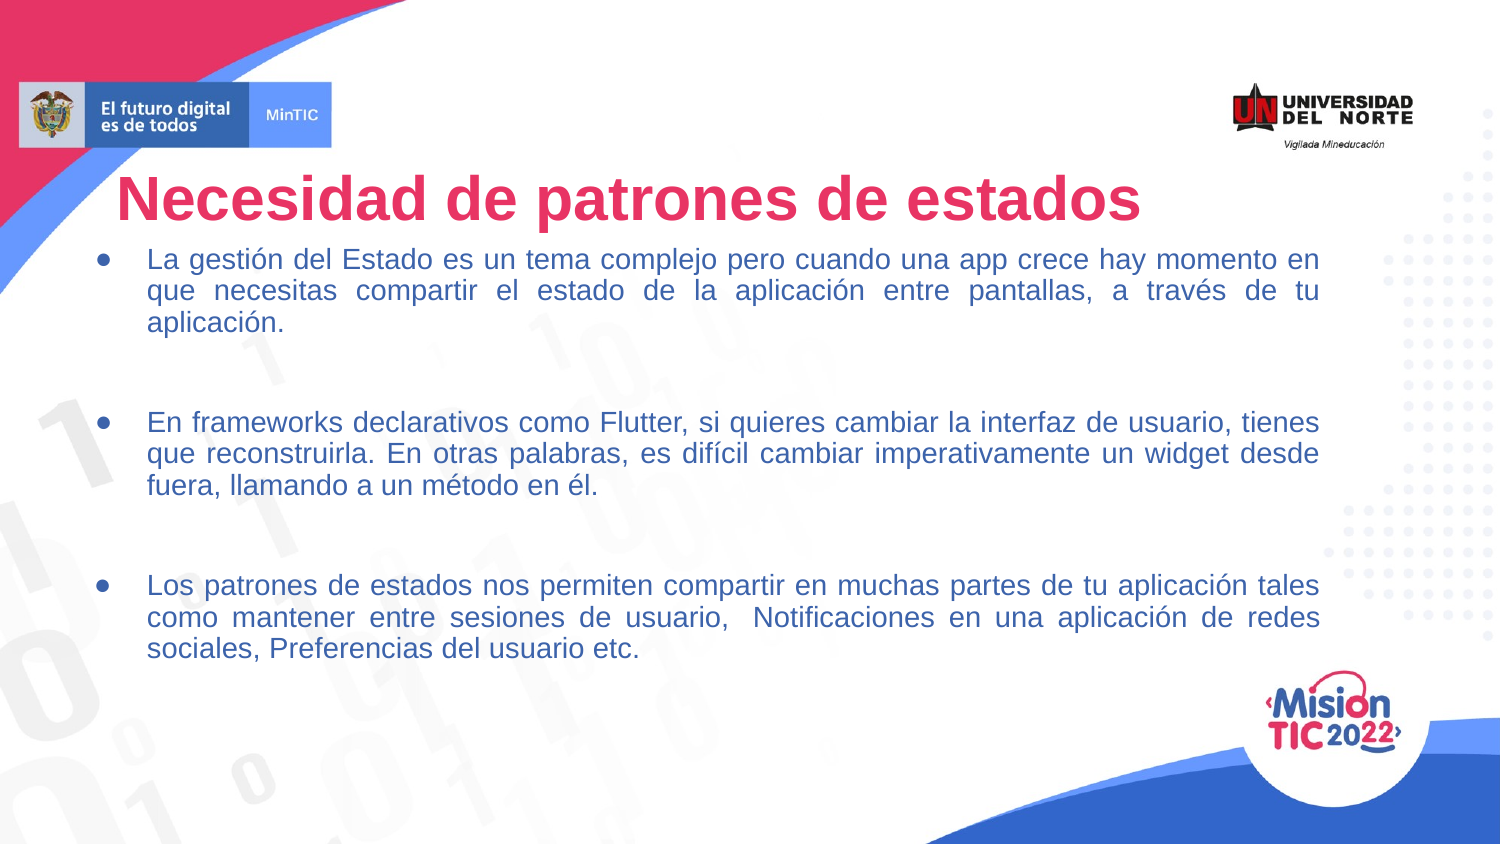

Necesidad de patrones de estados
La gestión del Estado es un tema complejo pero cuando una app crece hay momento en que necesitas compartir el estado de la aplicación entre pantallas, a través de tu aplicación.

En frameworks declarativos como Flutter, si quieres cambiar la interfaz de usuario, tienes que reconstruirla. En otras palabras, es difícil cambiar imperativamente un widget desde fuera, llamando a un método en él.

Los patrones de estados nos permiten compartir en muchas partes de tu aplicación tales como mantener entre sesiones de usuario,  Notificaciones en una aplicación de redes sociales, Preferencias del usuario etc.